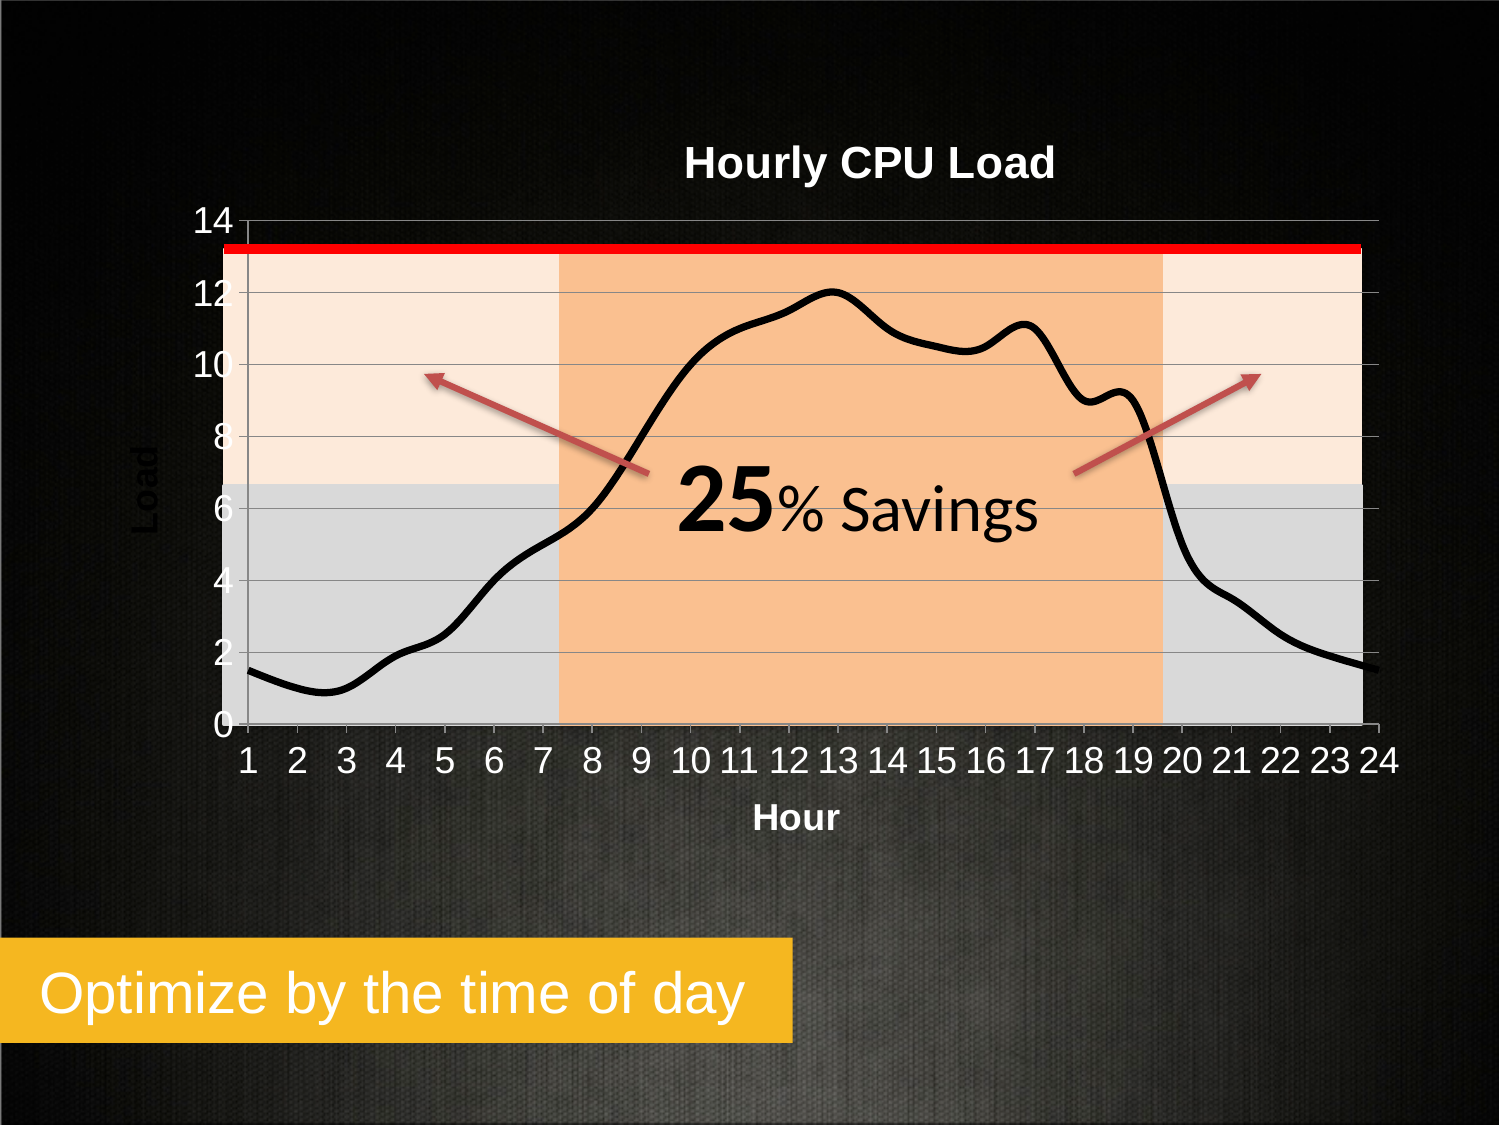

### Chart: Hourly CPU Load

| Category | Load |
|---|---|

25% Savings

Optimize by the time of day